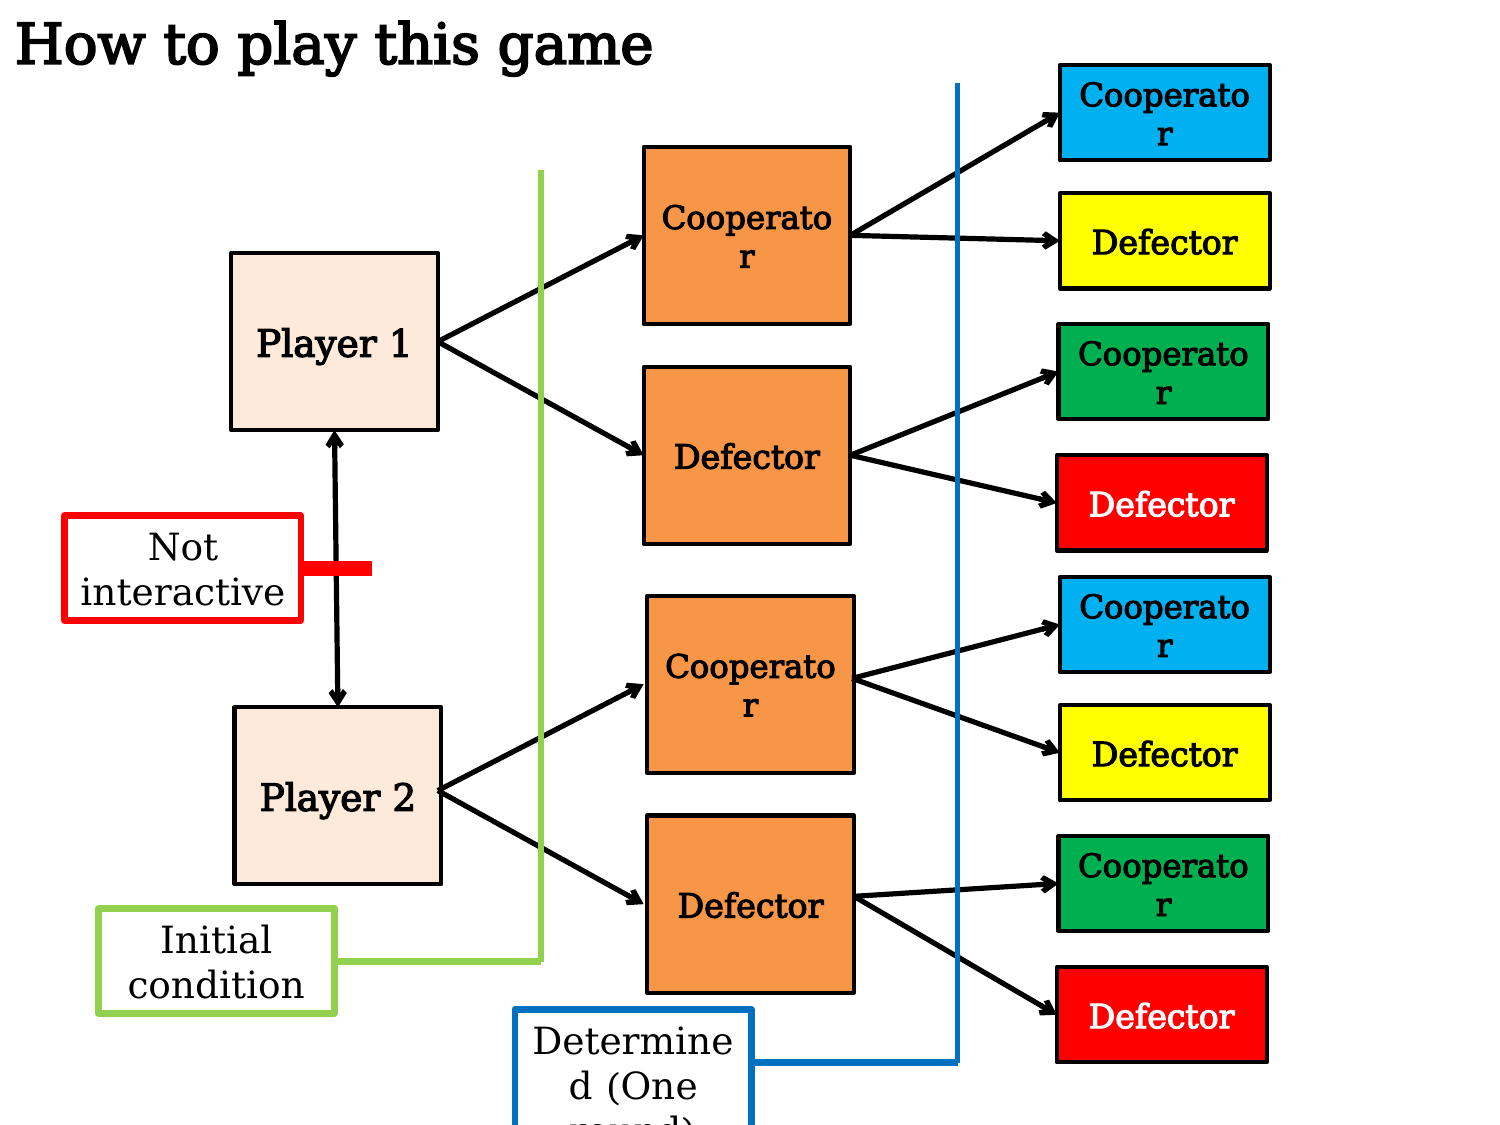

How to play this game
Cooperator
Cooperator
Defector
Player 1
Cooperator
Defector
Defector
Not interactive
Cooperator
Cooperator
Defector
Player 2
Defector
Cooperator
Initial condition
Defector
Determined (One round)